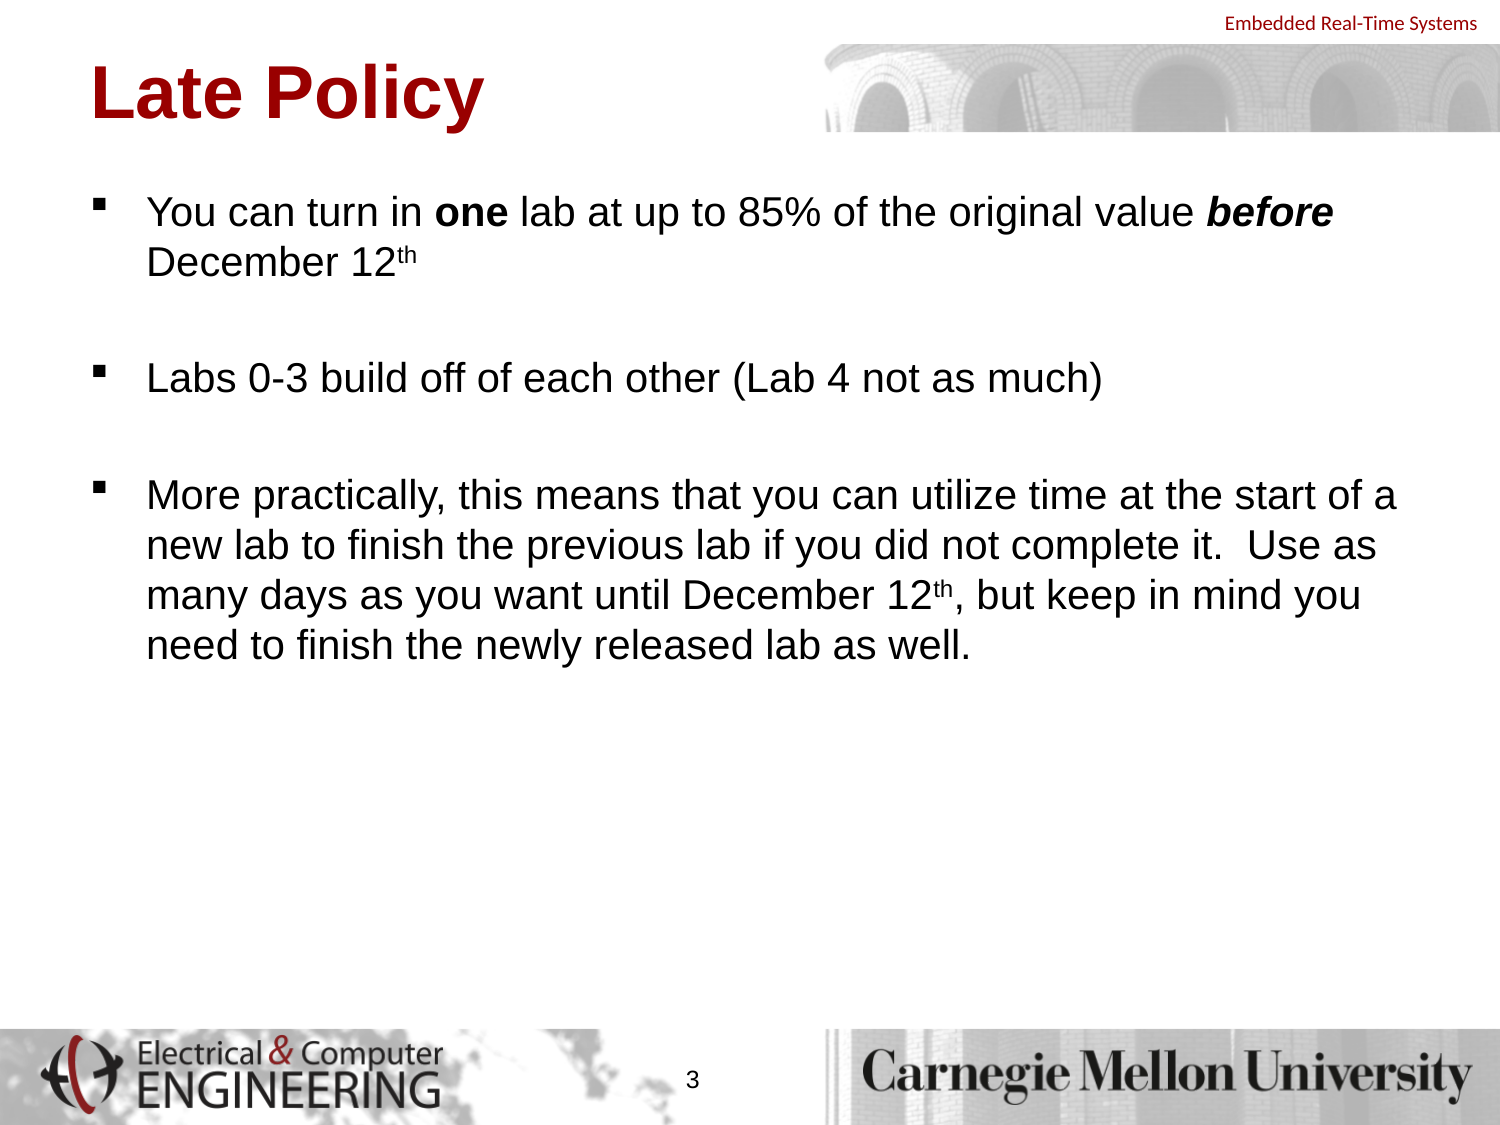

# Late Policy
You can turn in one lab at up to 85% of the original value before December 12th

Labs 0-3 build off of each other (Lab 4 not as much)

More practically, this means that you can utilize time at the start of a new lab to finish the previous lab if you did not complete it.  Use as many days as you want until December 12th, but keep in mind you need to finish the newly released lab as well.
3